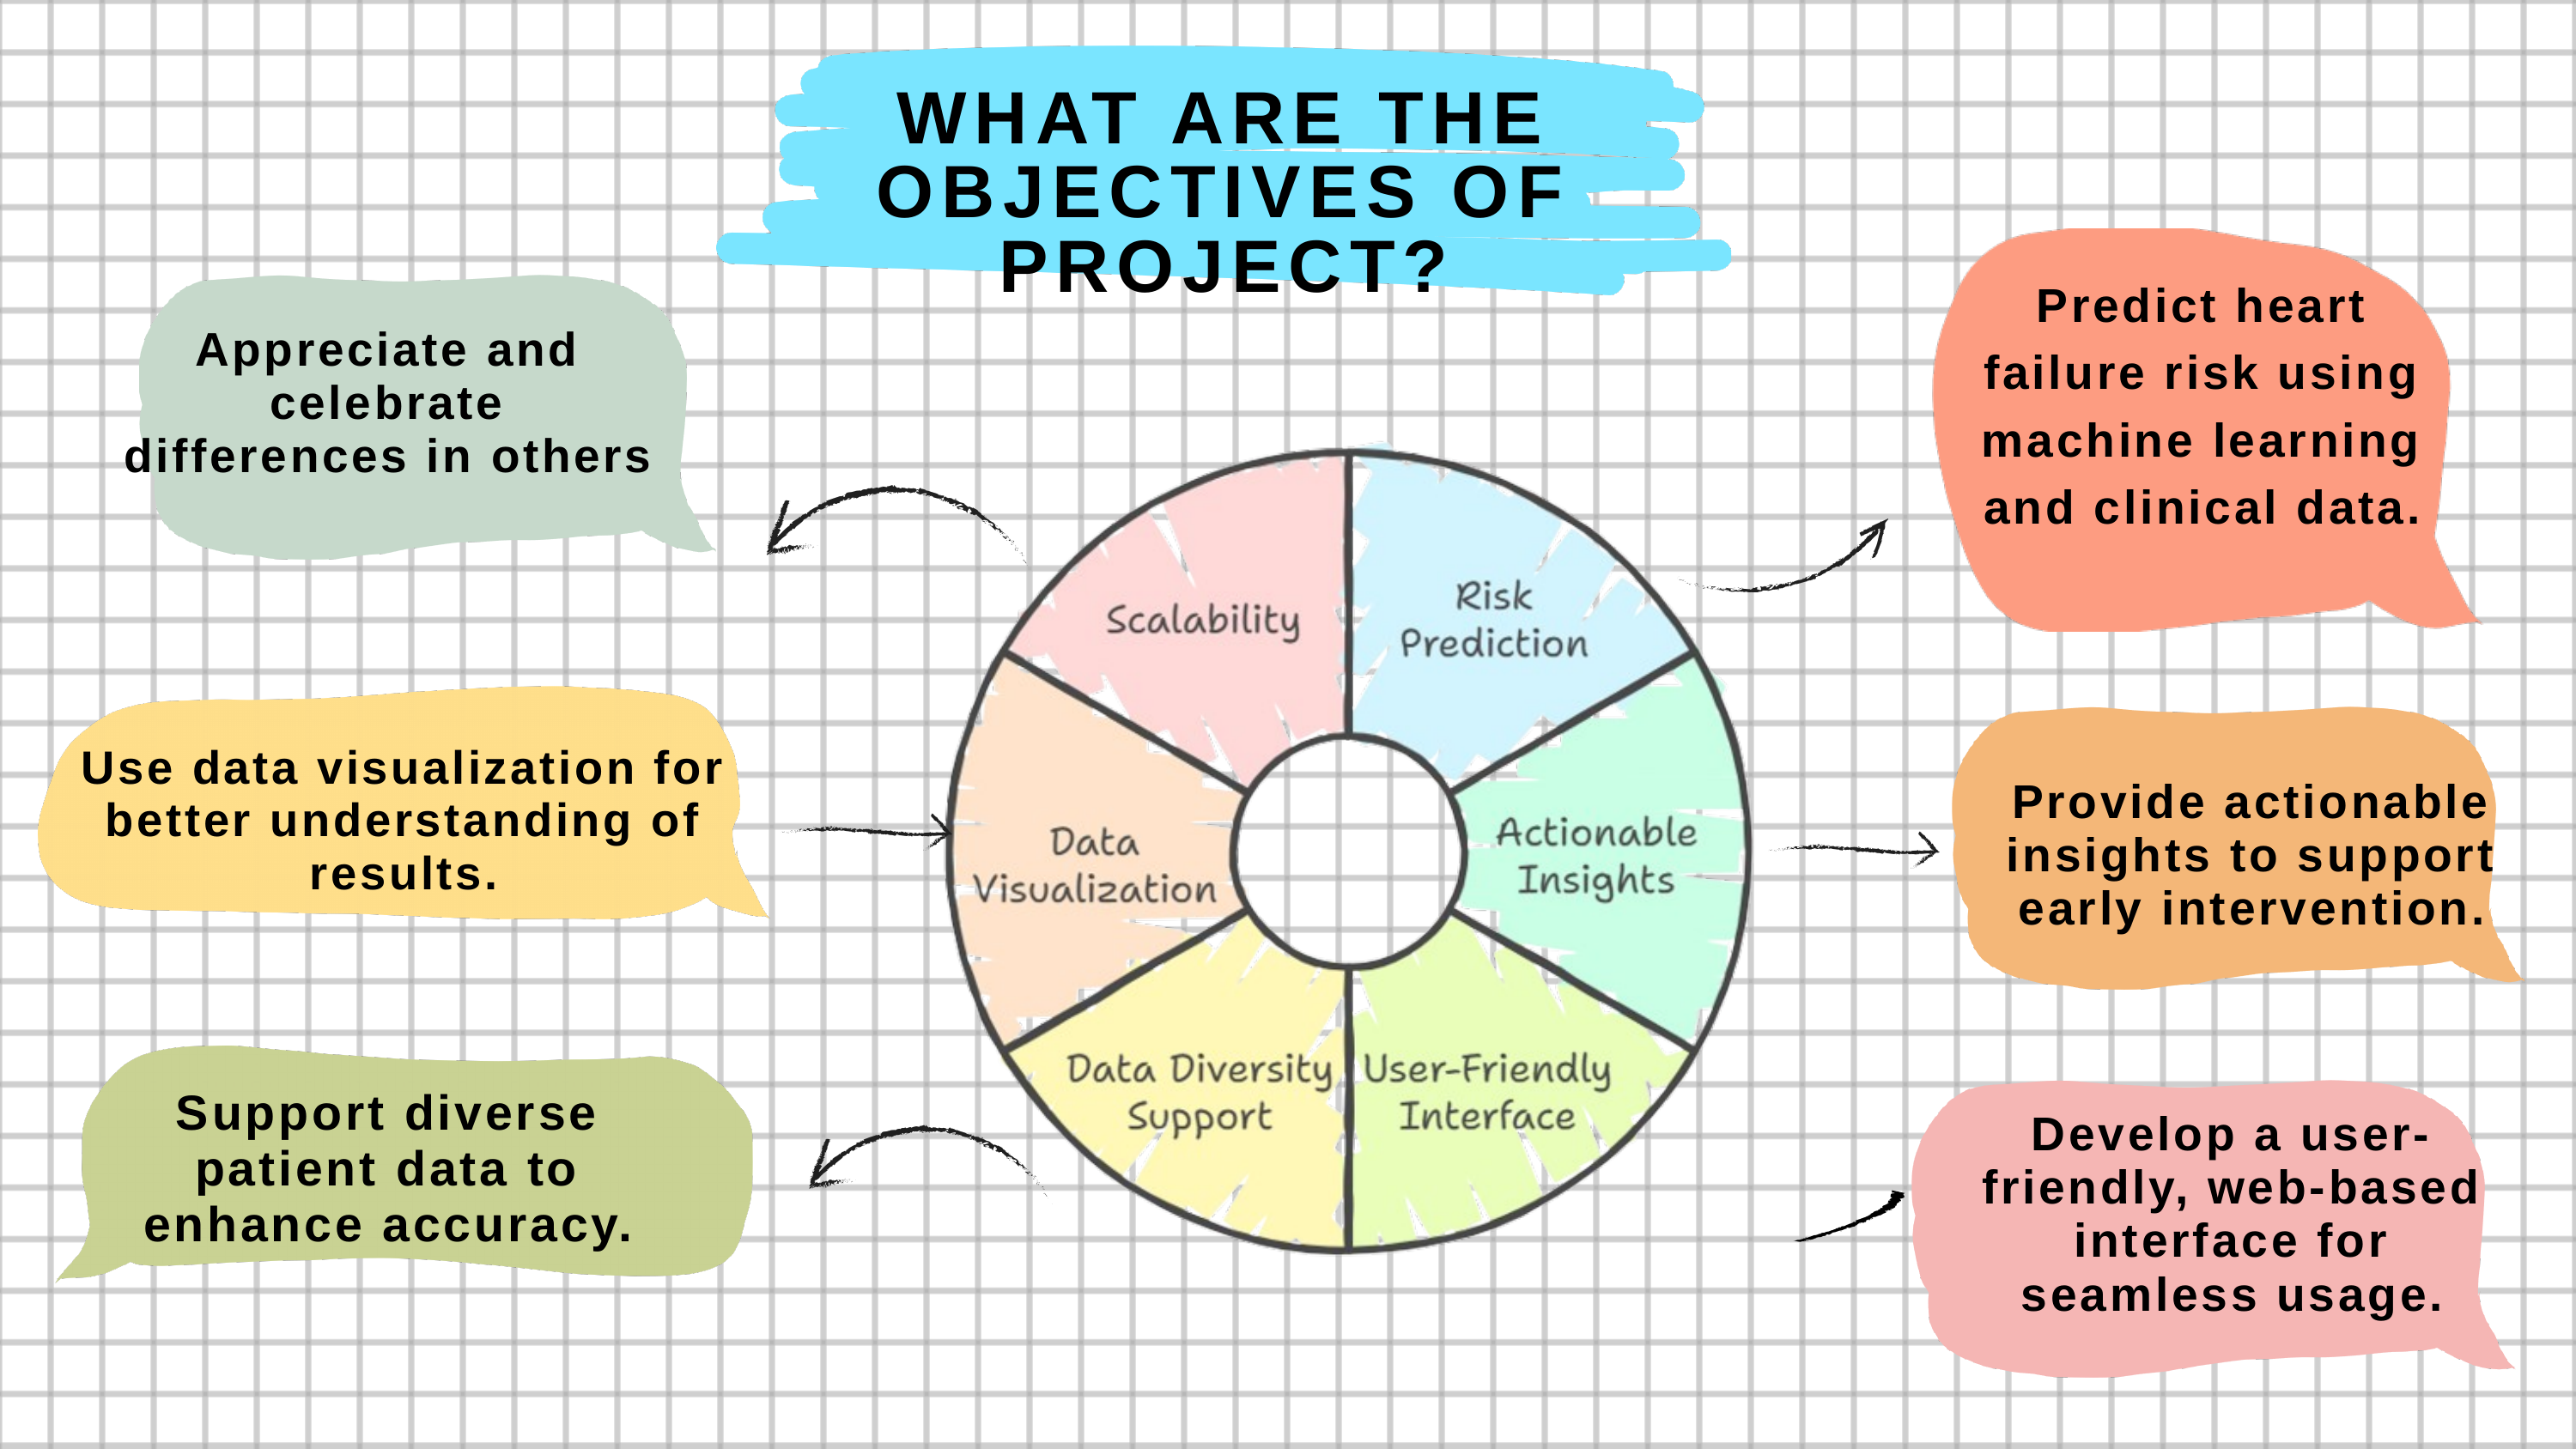

WHAT ARE THE OBJECTIVES OF PROJECT?

Predict heart failure risk using machine learning and clinical data.

Appreciate and celebrate differences in others

Use data visualization for better understanding of results.
Provide actionable insights to support early intervention.

Support diverse patient data to enhance accuracy.

Develop a user-friendly, web-based interface for seamless usage.